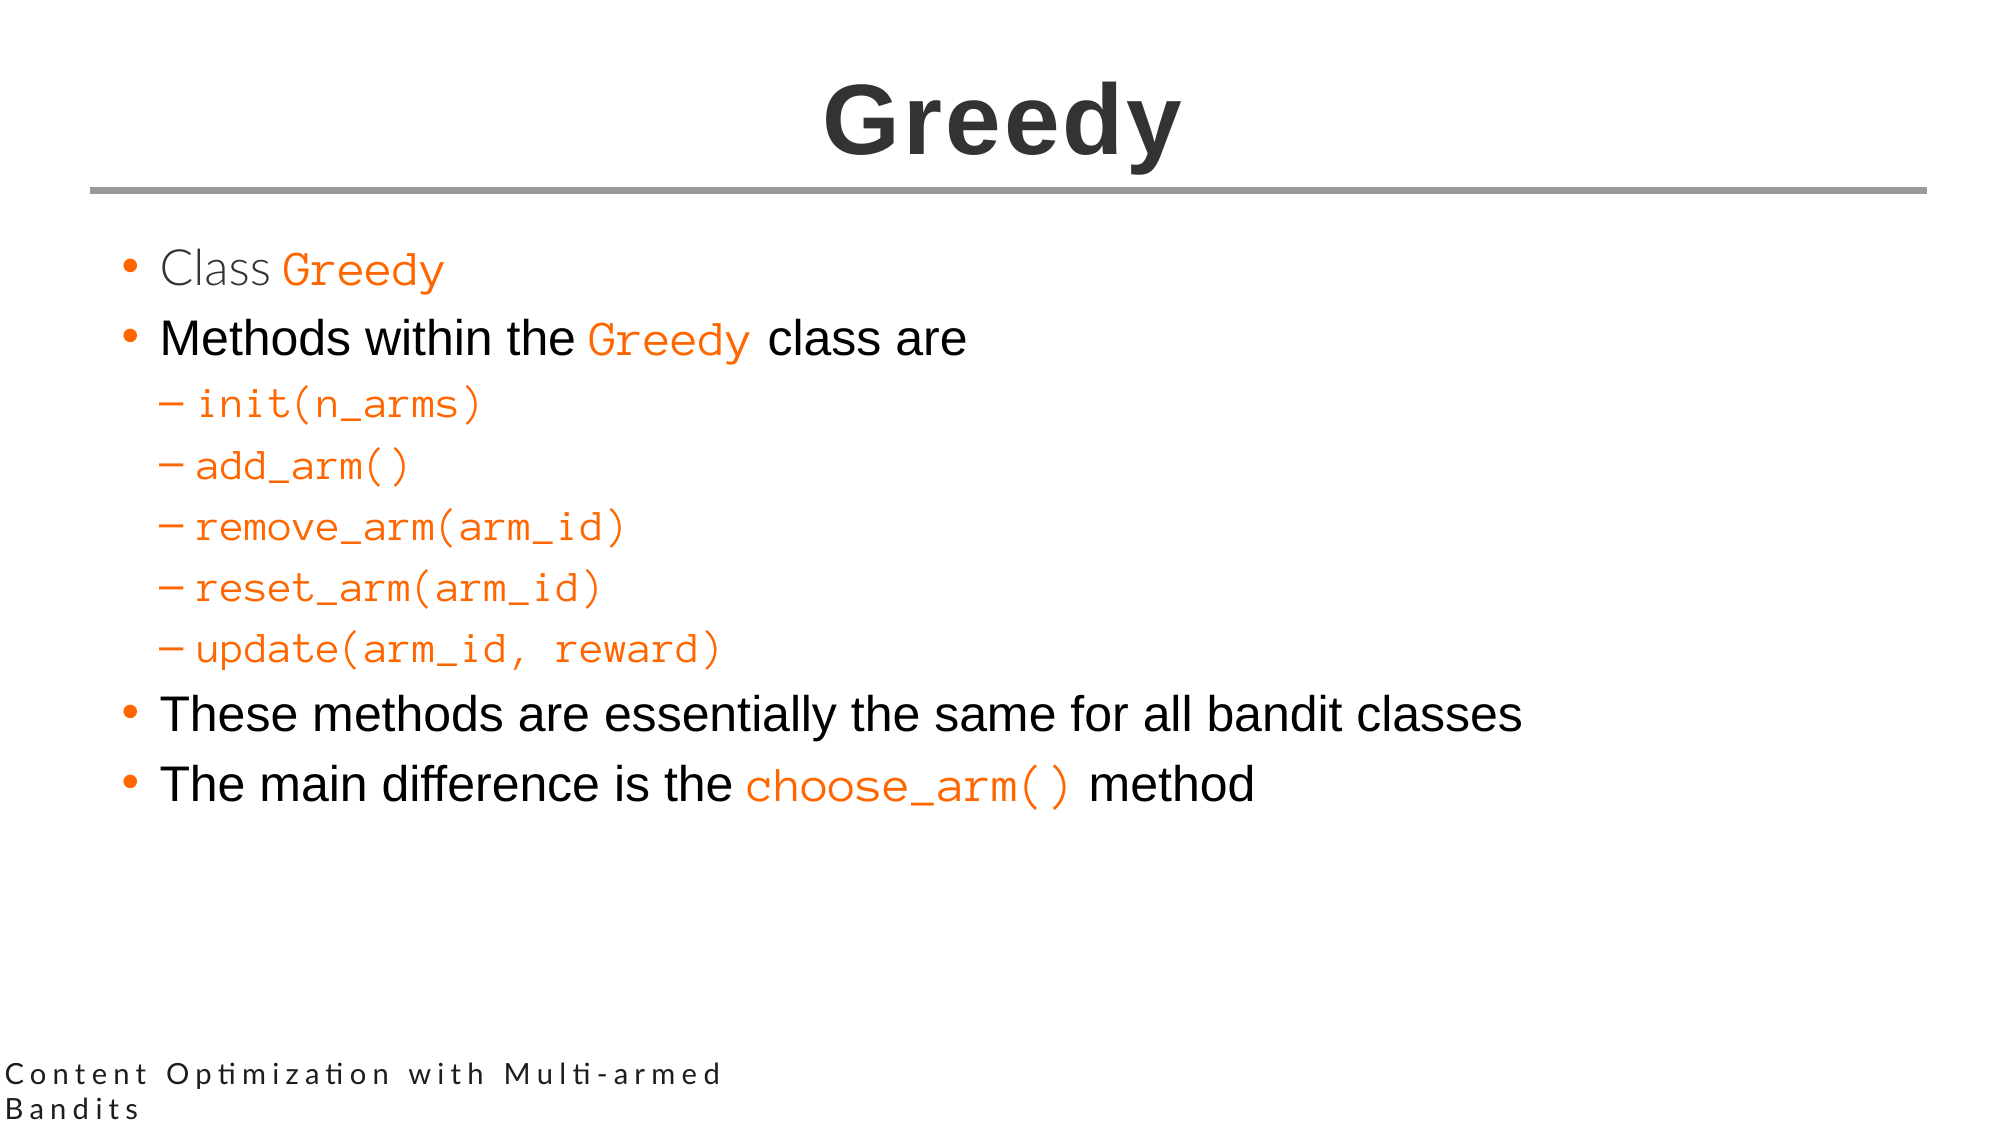

# Greedy
Class Greedy
Methods within the Greedy class are
init(n_arms)
add_arm()
remove_arm(arm_id)
reset_arm(arm_id)
update(arm_id, reward)
These methods are essentially the same for all bandit classes
The main difference is the choose_arm() method